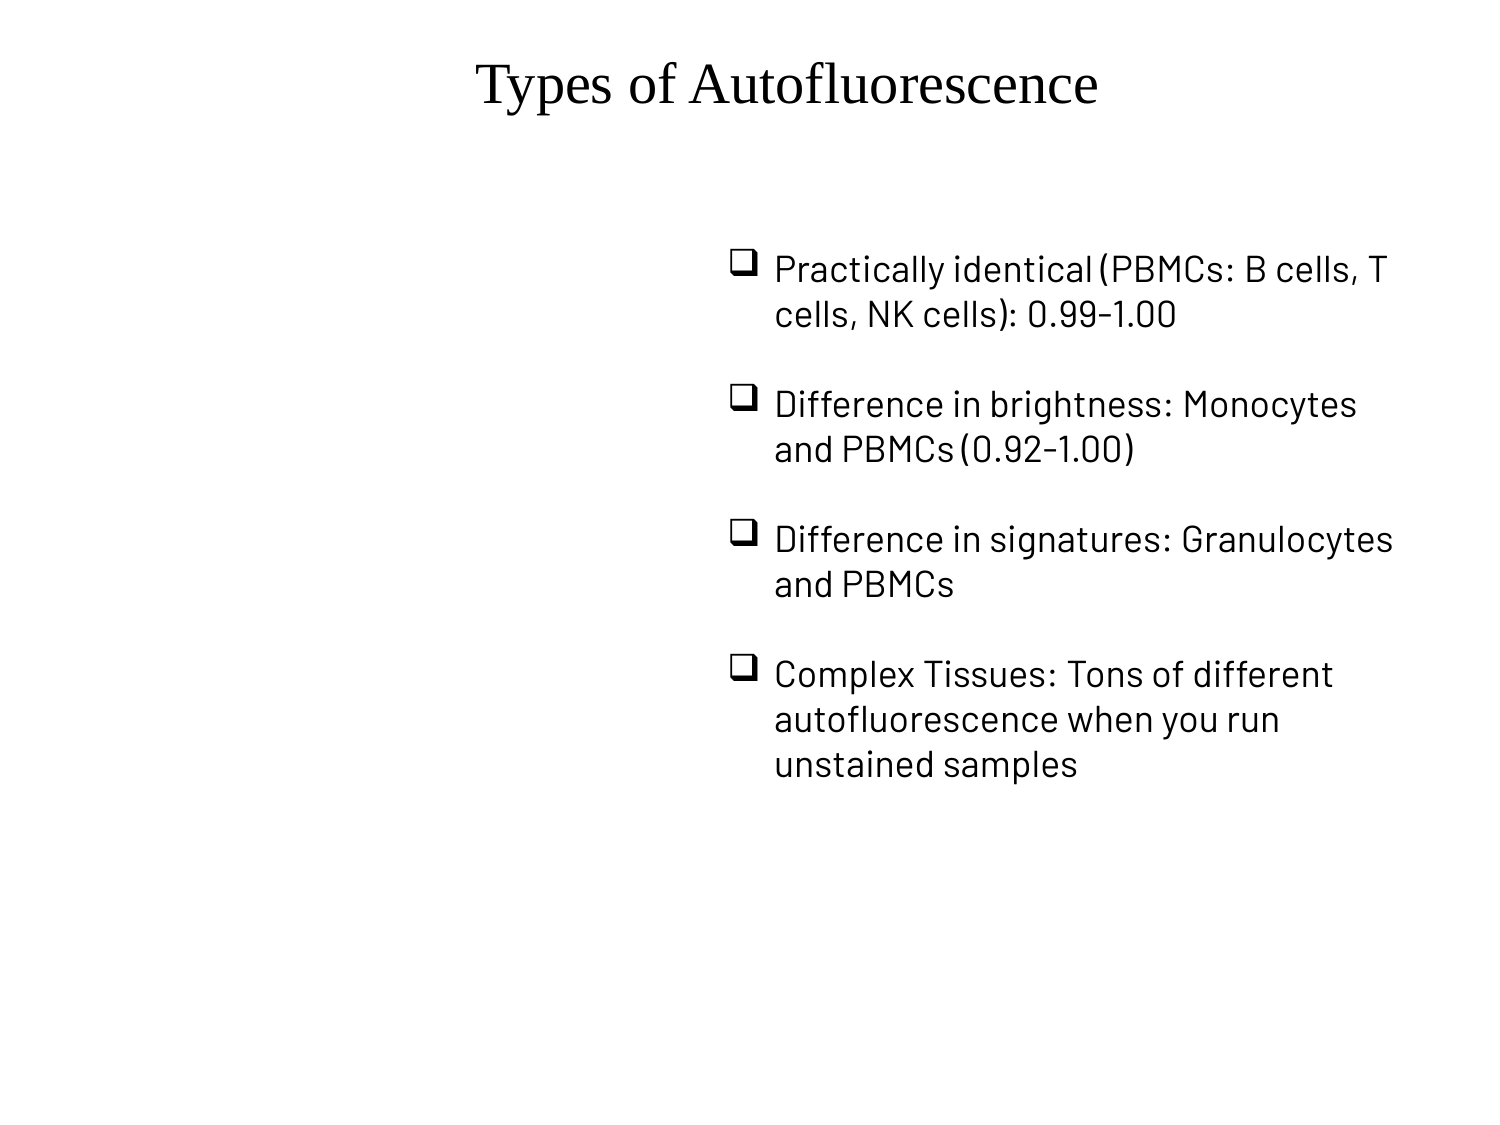

Types of Autofluorescence
Practically identical (PBMCs: B cells, T cells, NK cells): 0.99-1.00

Difference in brightness: Monocytes and PBMCs (0.92-1.00)

Difference in signatures: Granulocytes and PBMCs

Complex Tissues: Tons of different autofluorescence when you run unstained samples